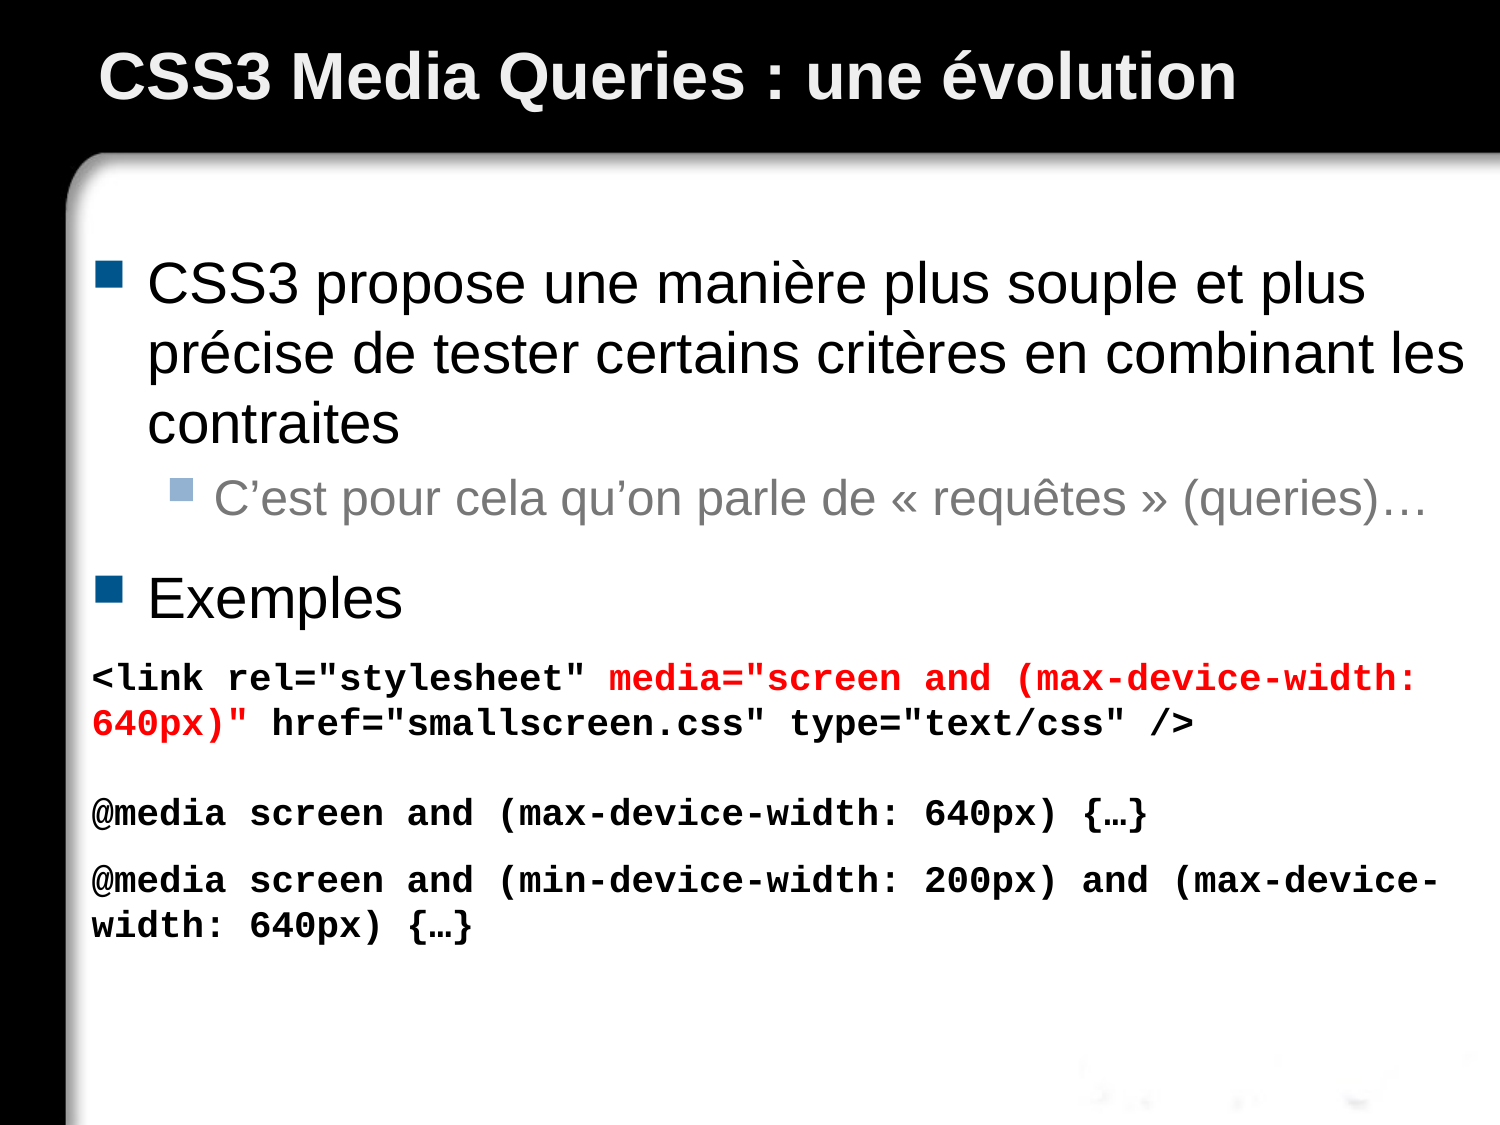

# CSS3 Media Queries : une évolution
CSS3 propose une manière plus souple et plus précise de tester certains critères en combinant les contraites
C’est pour cela qu’on parle de « requêtes » (queries)…
Exemples
<link rel="stylesheet" media="screen and (max-device-width: 640px)" href="smallscreen.css" type="text/css" />
@media screen and (max-device-width: 640px) {…}
@media screen and (min-device-width: 200px) and (max-device-width: 640px) {…}